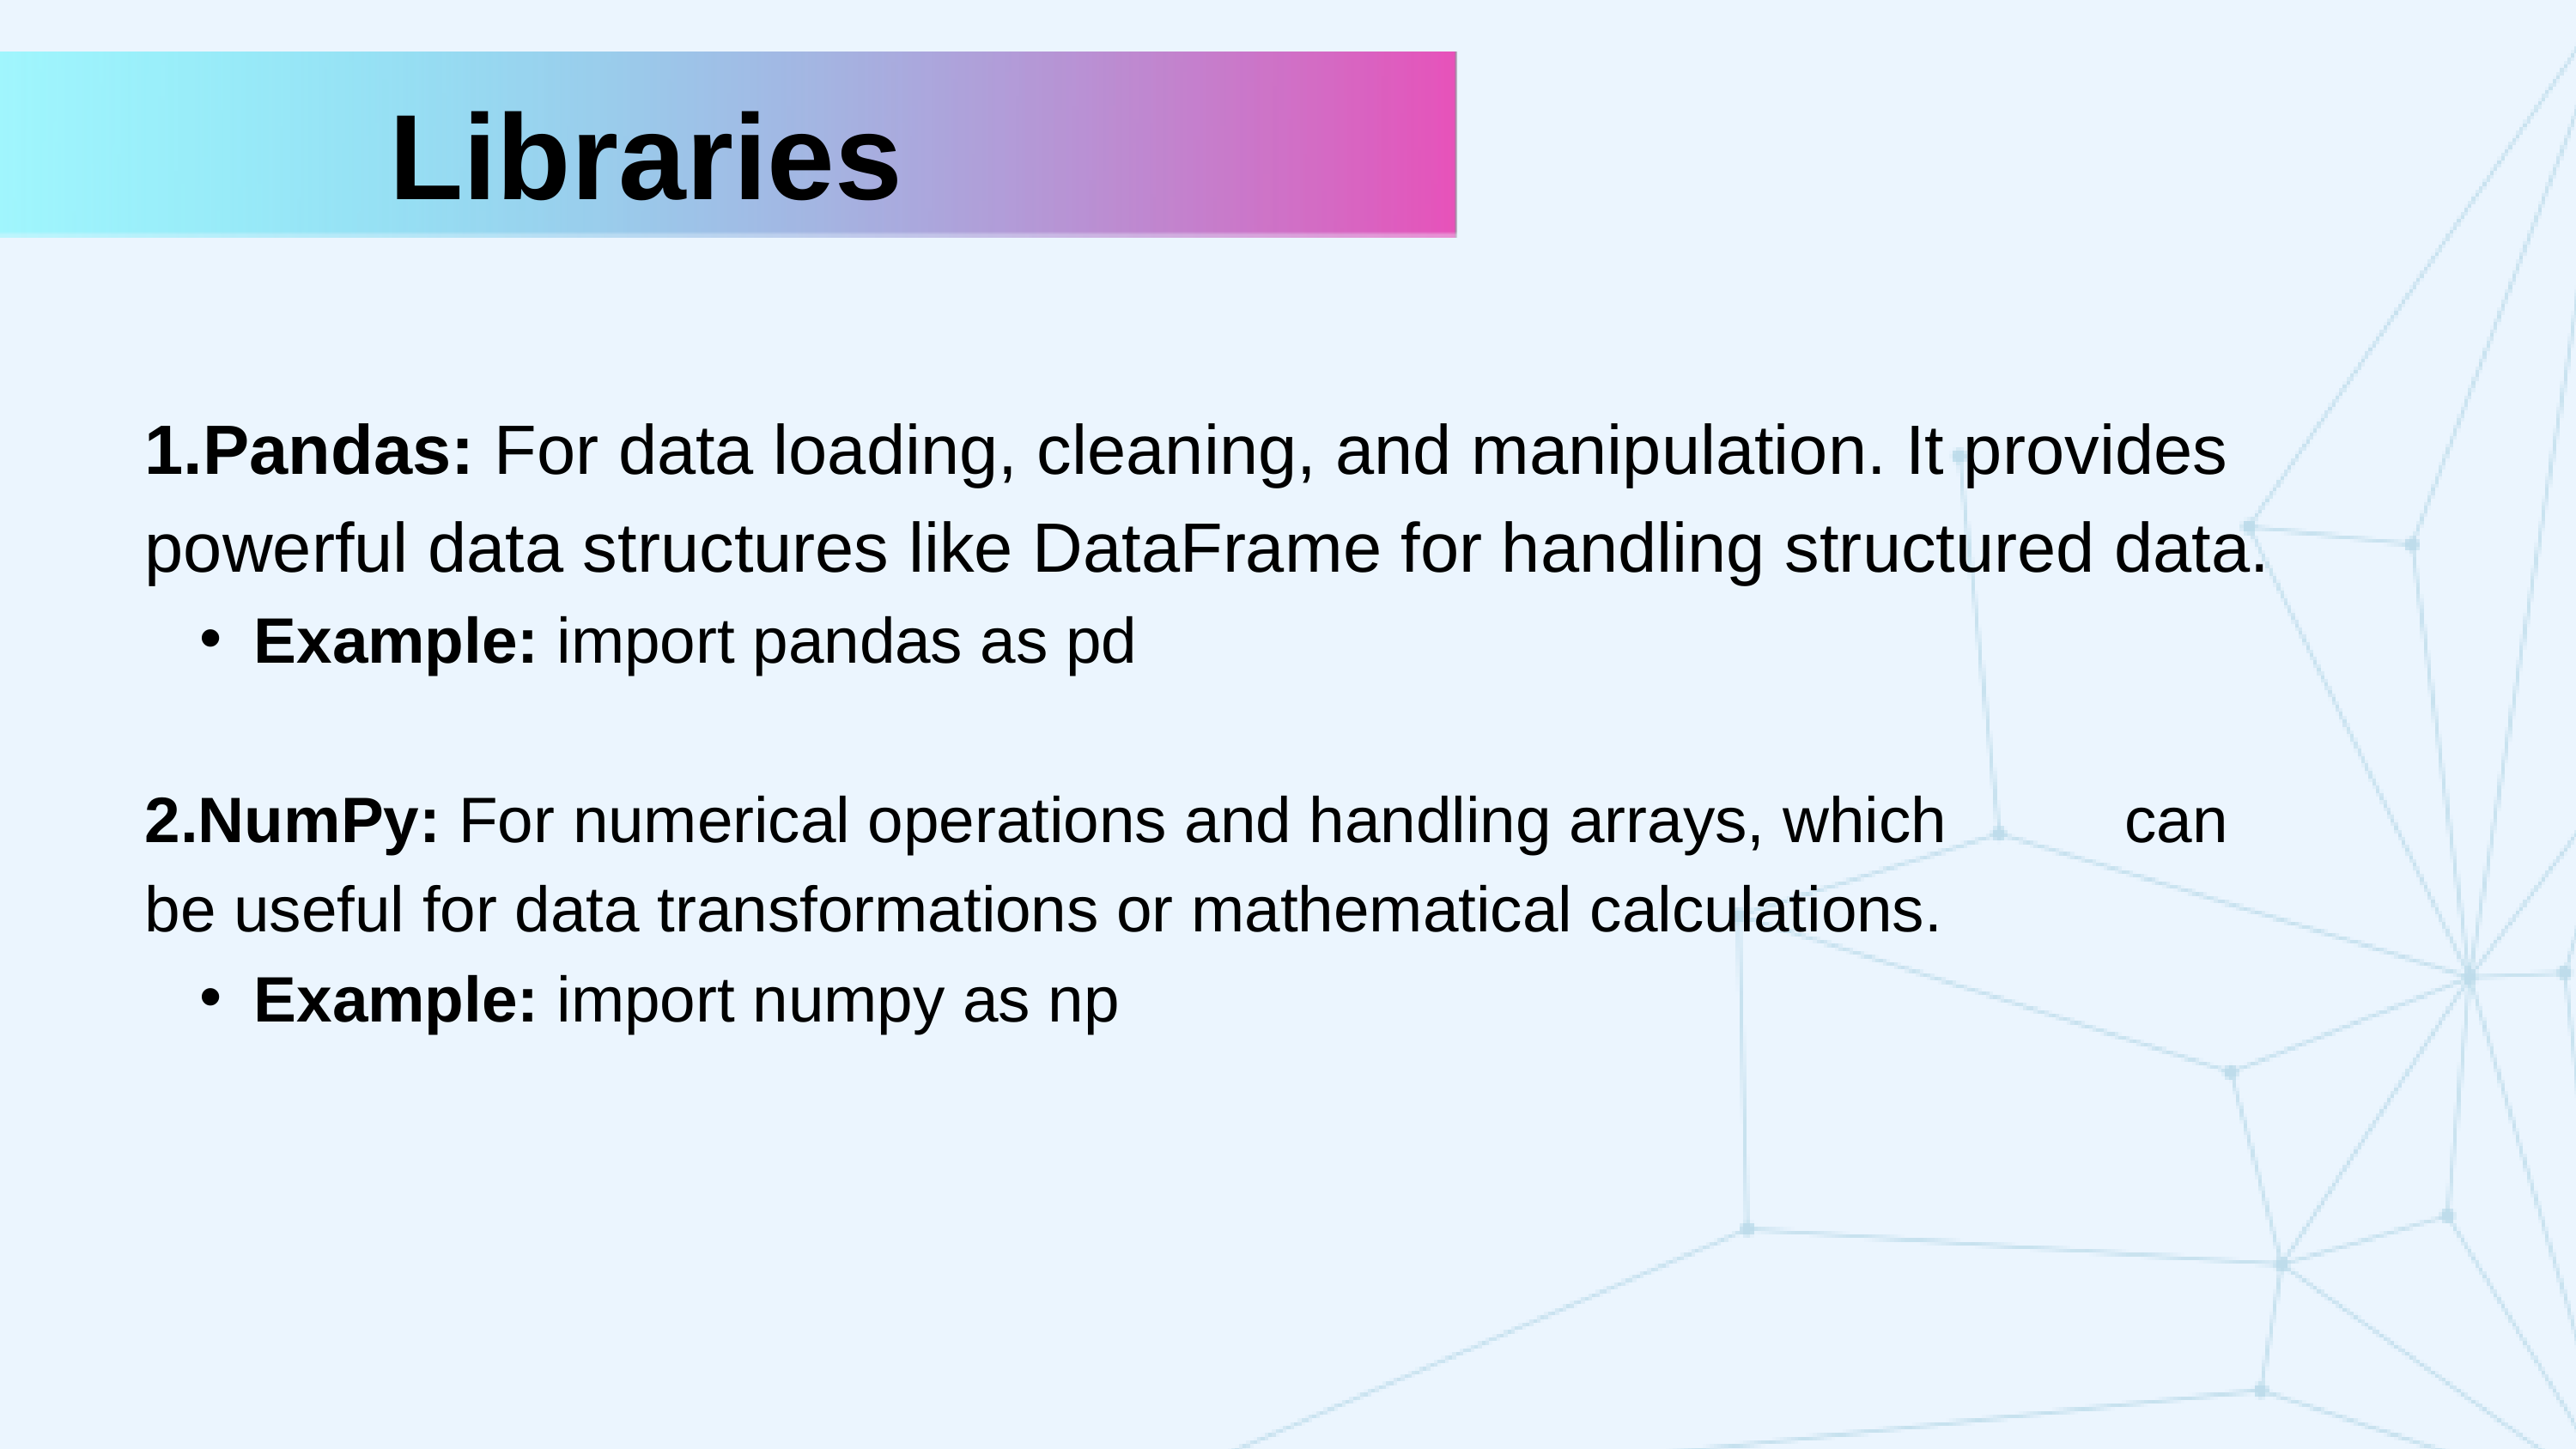

Libraries
1.Pandas: For data loading, cleaning, and manipulation. It provides powerful data structures like DataFrame for handling structured data.
Example: import pandas as pd

2.NumPy: For numerical operations and handling arrays, which          can be useful for data transformations or mathematical calculations.
Example: import numpy as np